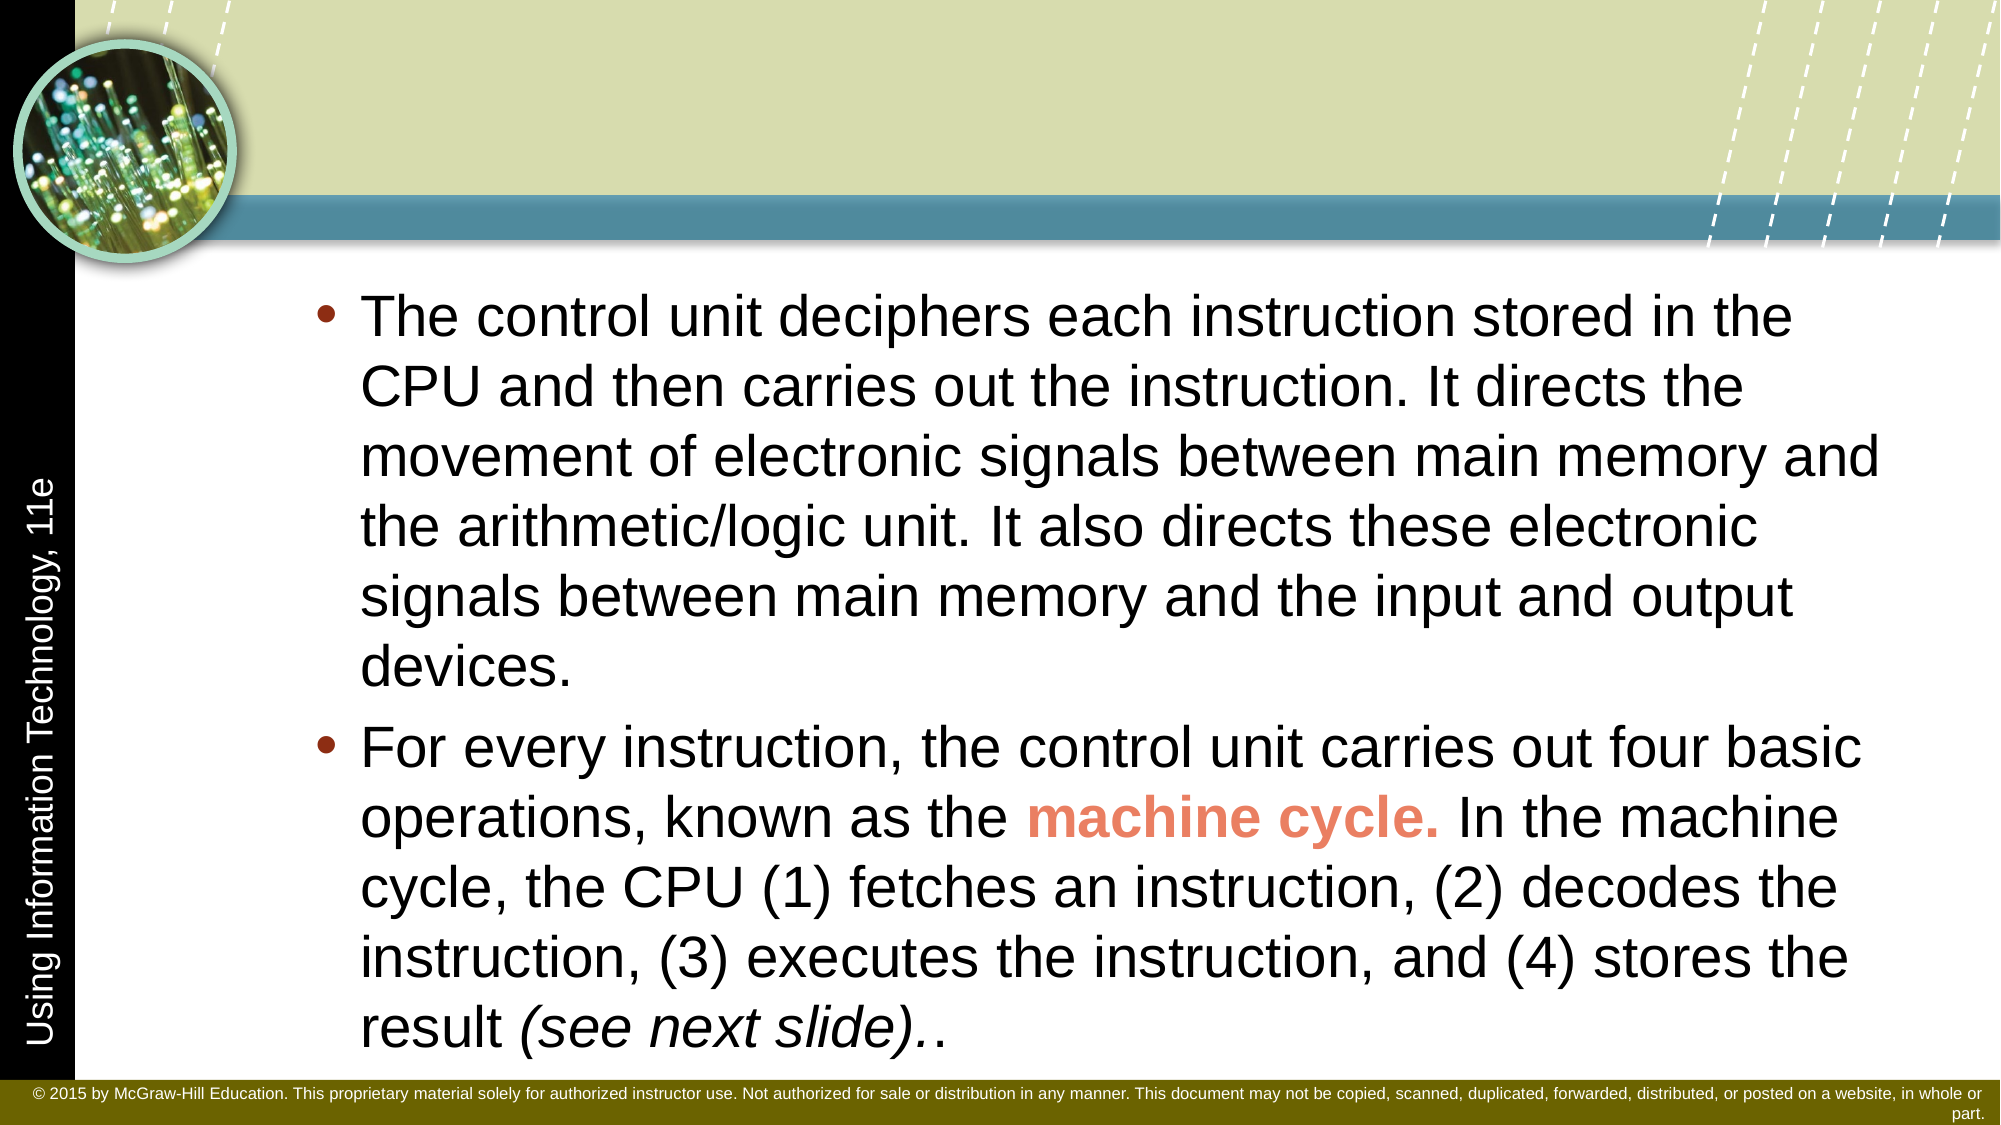

The control unit deciphers each instruction stored in the CPU and then carries out the instruction. It directs the movement of electronic signals between main memory and the arithmetic/logic unit. It also directs these electronic signals between main memory and the input and output devices.
For every instruction, the control unit carries out four basic operations, known as the machine cycle. In the machine cycle, the CPU (1) fetches an instruction, (2) decodes the instruction, (3) executes the instruction, and (4) stores the result (see next slide)..